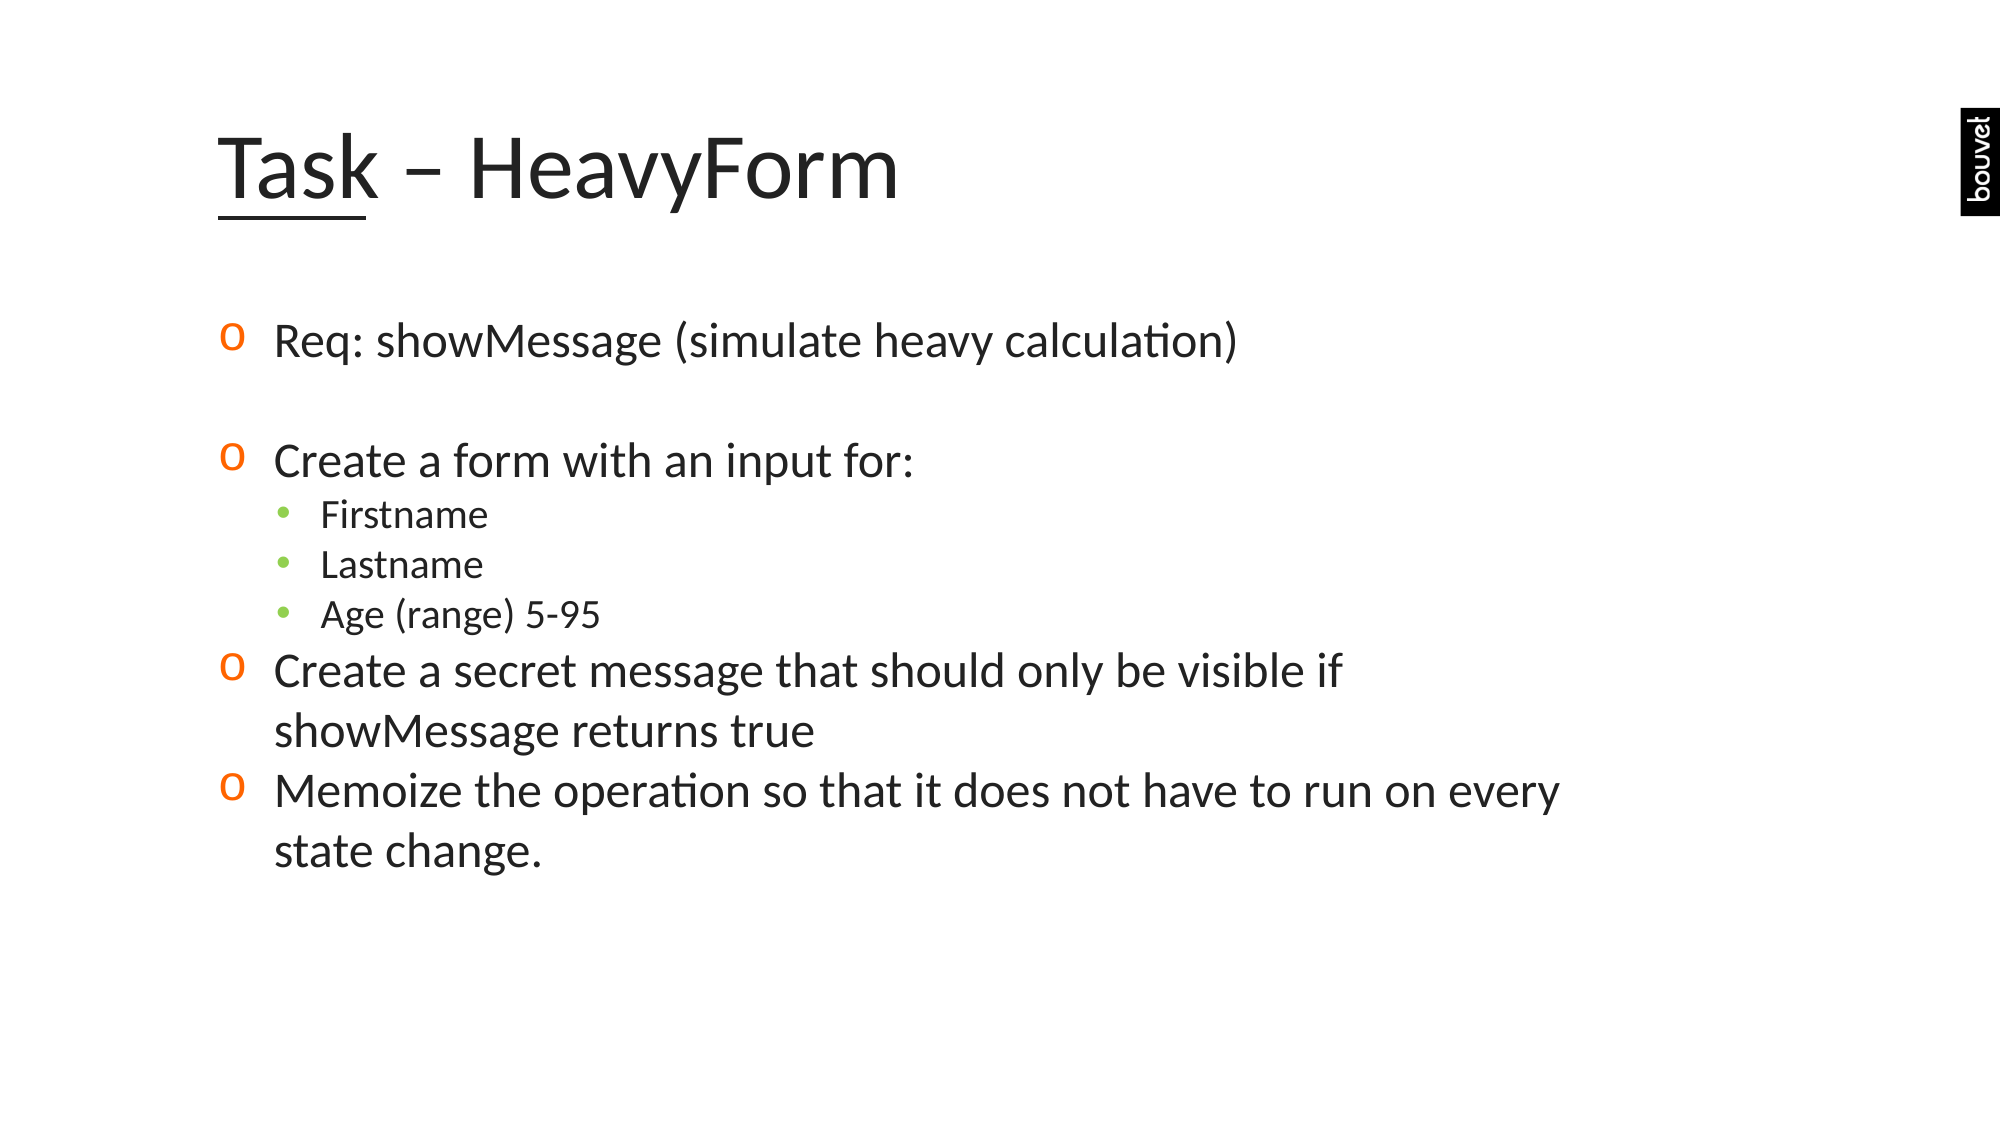

# Task – HeavyForm
Req: showMessage (simulate heavy calculation)

Create a form with an input for:
Firstname
Lastname
Age (range) 5-95
Create a secret message that should only be visible if showMessage returns true
Memoize the operation so that it does not have to run on every state change.